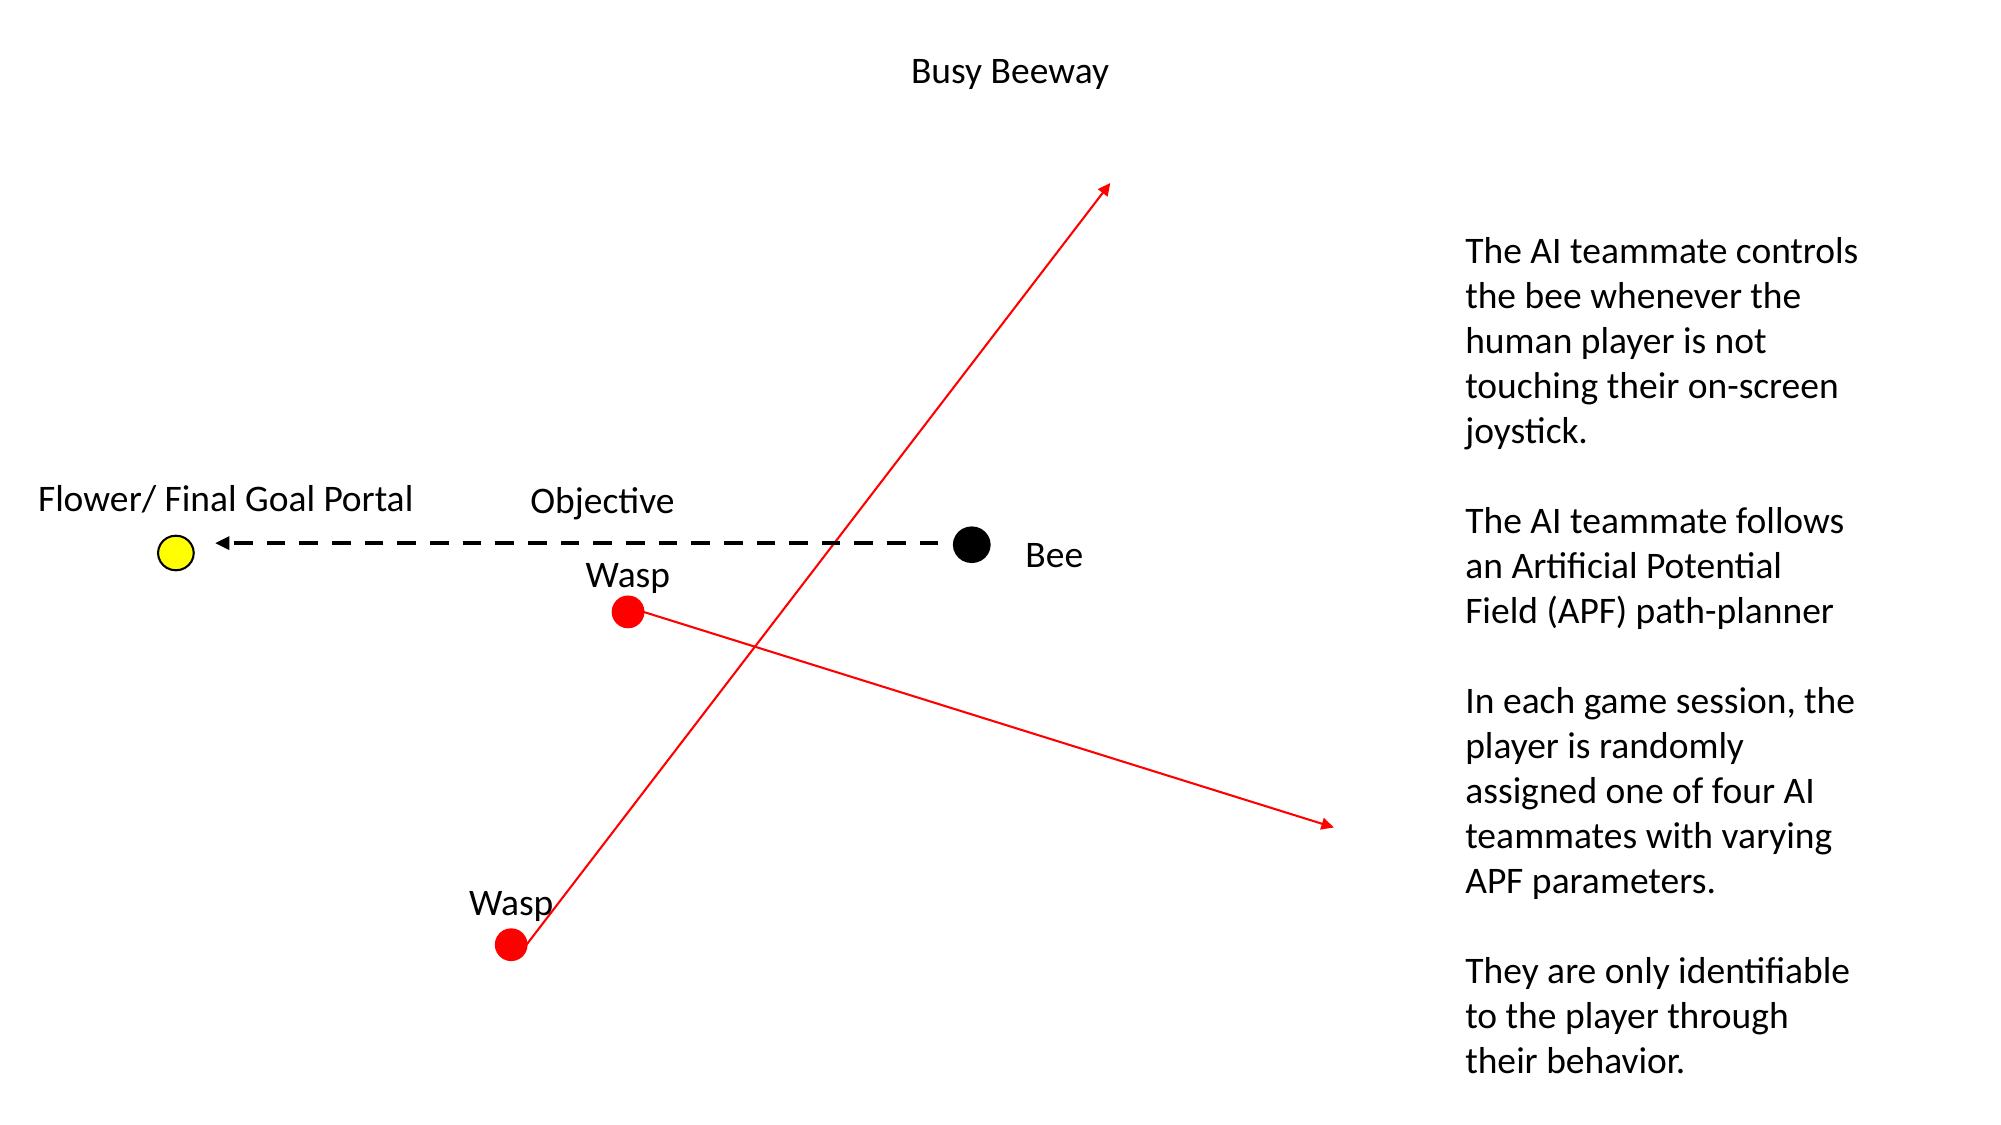

Busy Beeway
The AI teammate controls the bee whenever the human player is not touching their on-screen joystick.

The AI teammate follows an Artificial Potential Field (APF) path-planner

In each game session, the player is randomly assigned one of four AI teammates with varying APF parameters.

They are only identifiable to the player through their behavior.
Flower/ Final Goal Portal
Objective
Bee

Wasp

Wasp